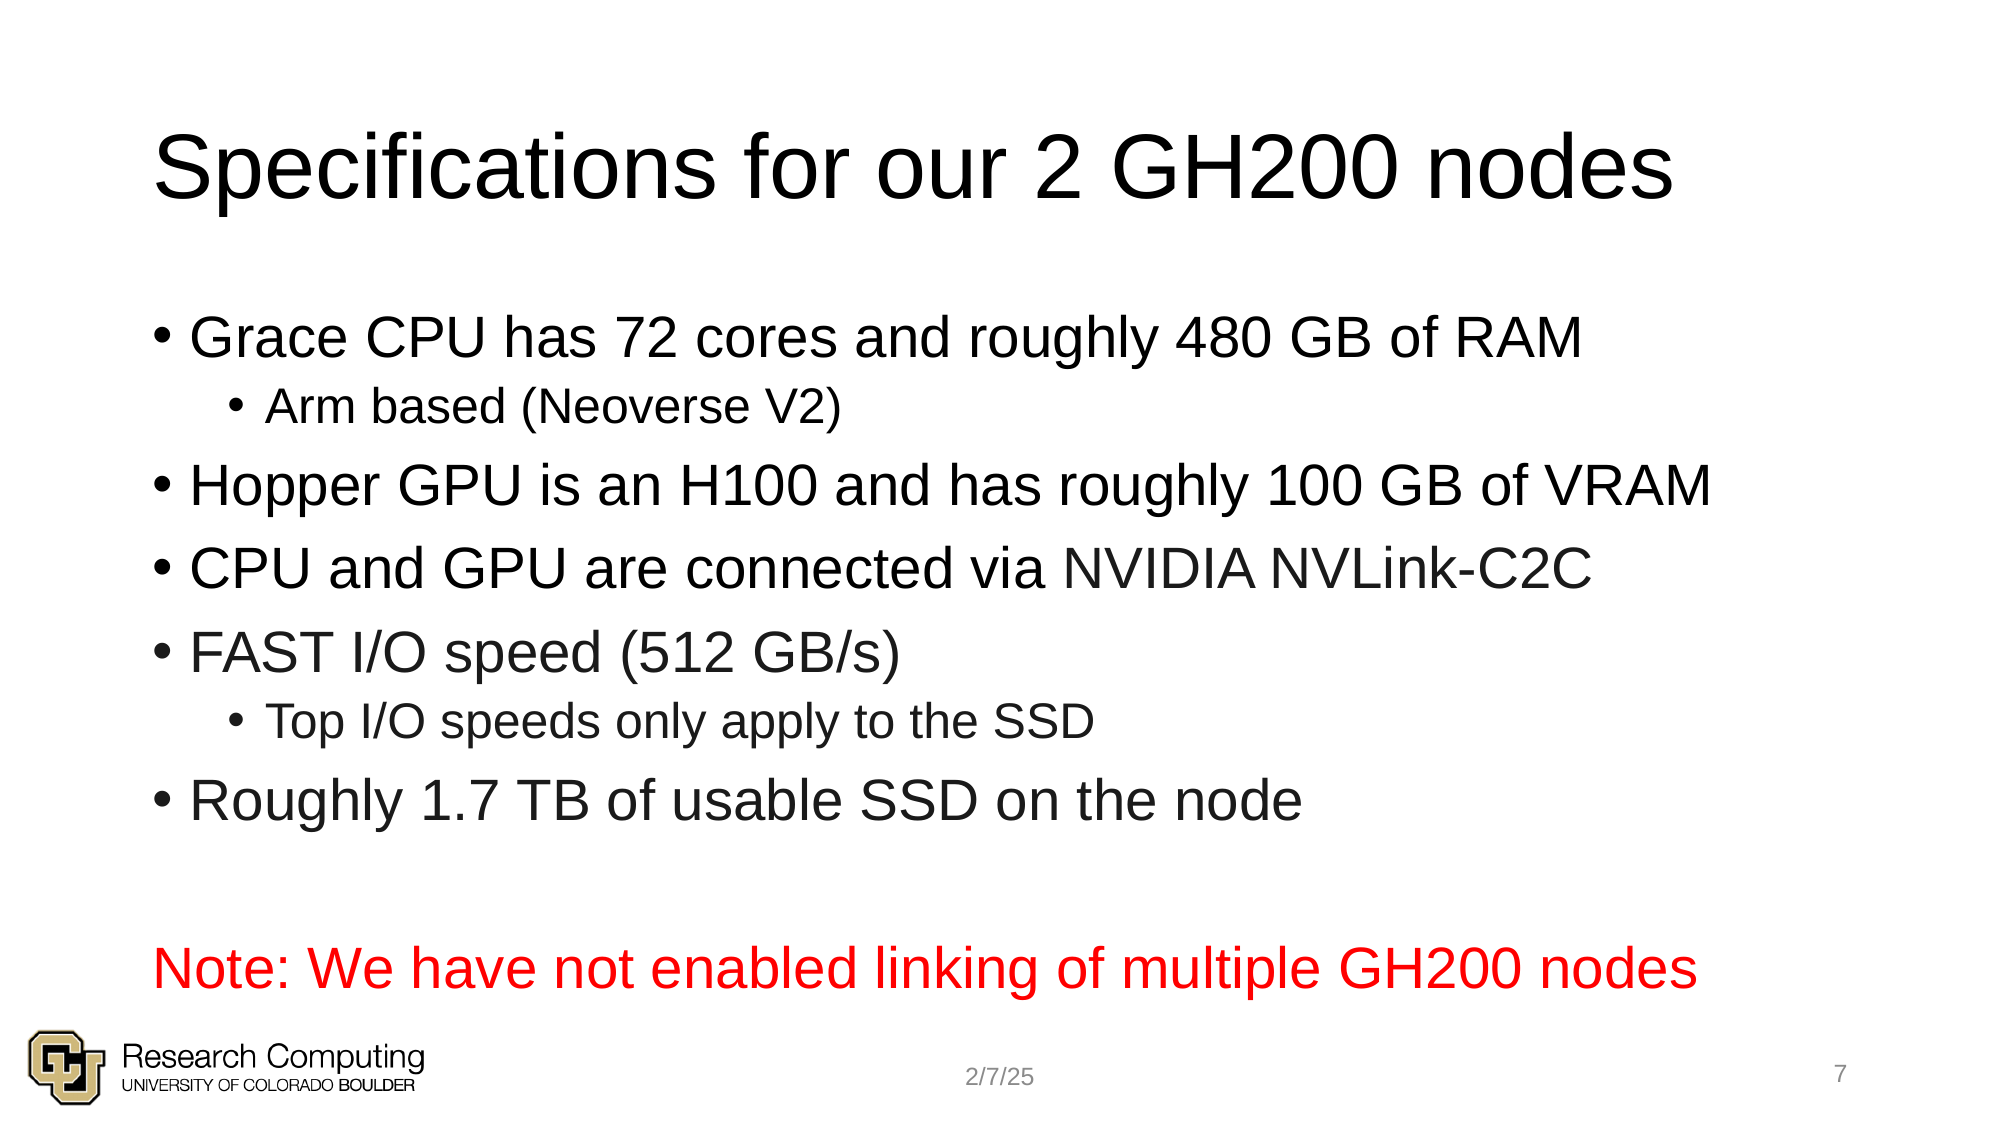

# Specifications for our 2 GH200 nodes
Grace CPU has 72 cores and roughly 480 GB of RAM
Arm based (Neoverse V2)
Hopper GPU is an H100 and has roughly 100 GB of VRAM
CPU and GPU are connected via NVIDIA NVLink-C2C
FAST I/O speed (512 GB/s)
Top I/O speeds only apply to the SSD
Roughly 1.7 TB of usable SSD on the node

Note: We have not enabled linking of multiple GH200 nodes
7
2/7/25